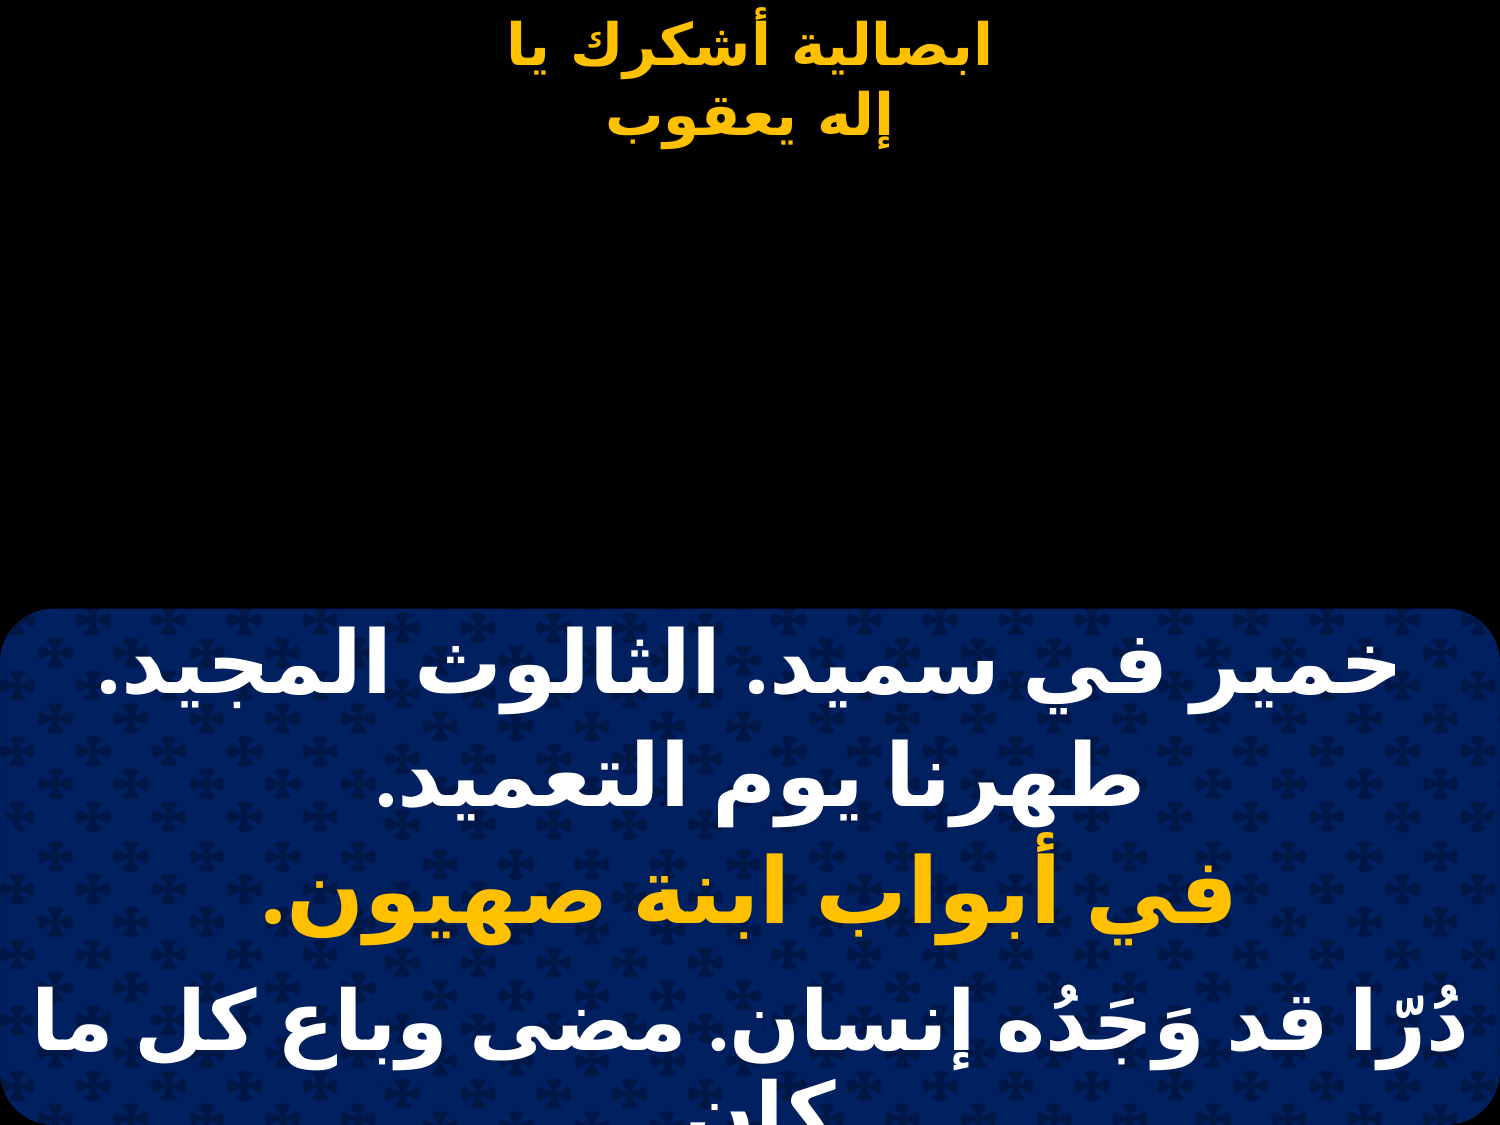

#
| خمير في سميد. الثالوث المجيد. طهرنا يوم التعميد. |
| --- |
| في أبواب ابنة صهيون. |
| دُرّا قد وَجَدُه إنسان. مضى وباع كل ما كان. |
| واشترى لؤلؤ الإيمان. في أبواب ابنة صهيون. |